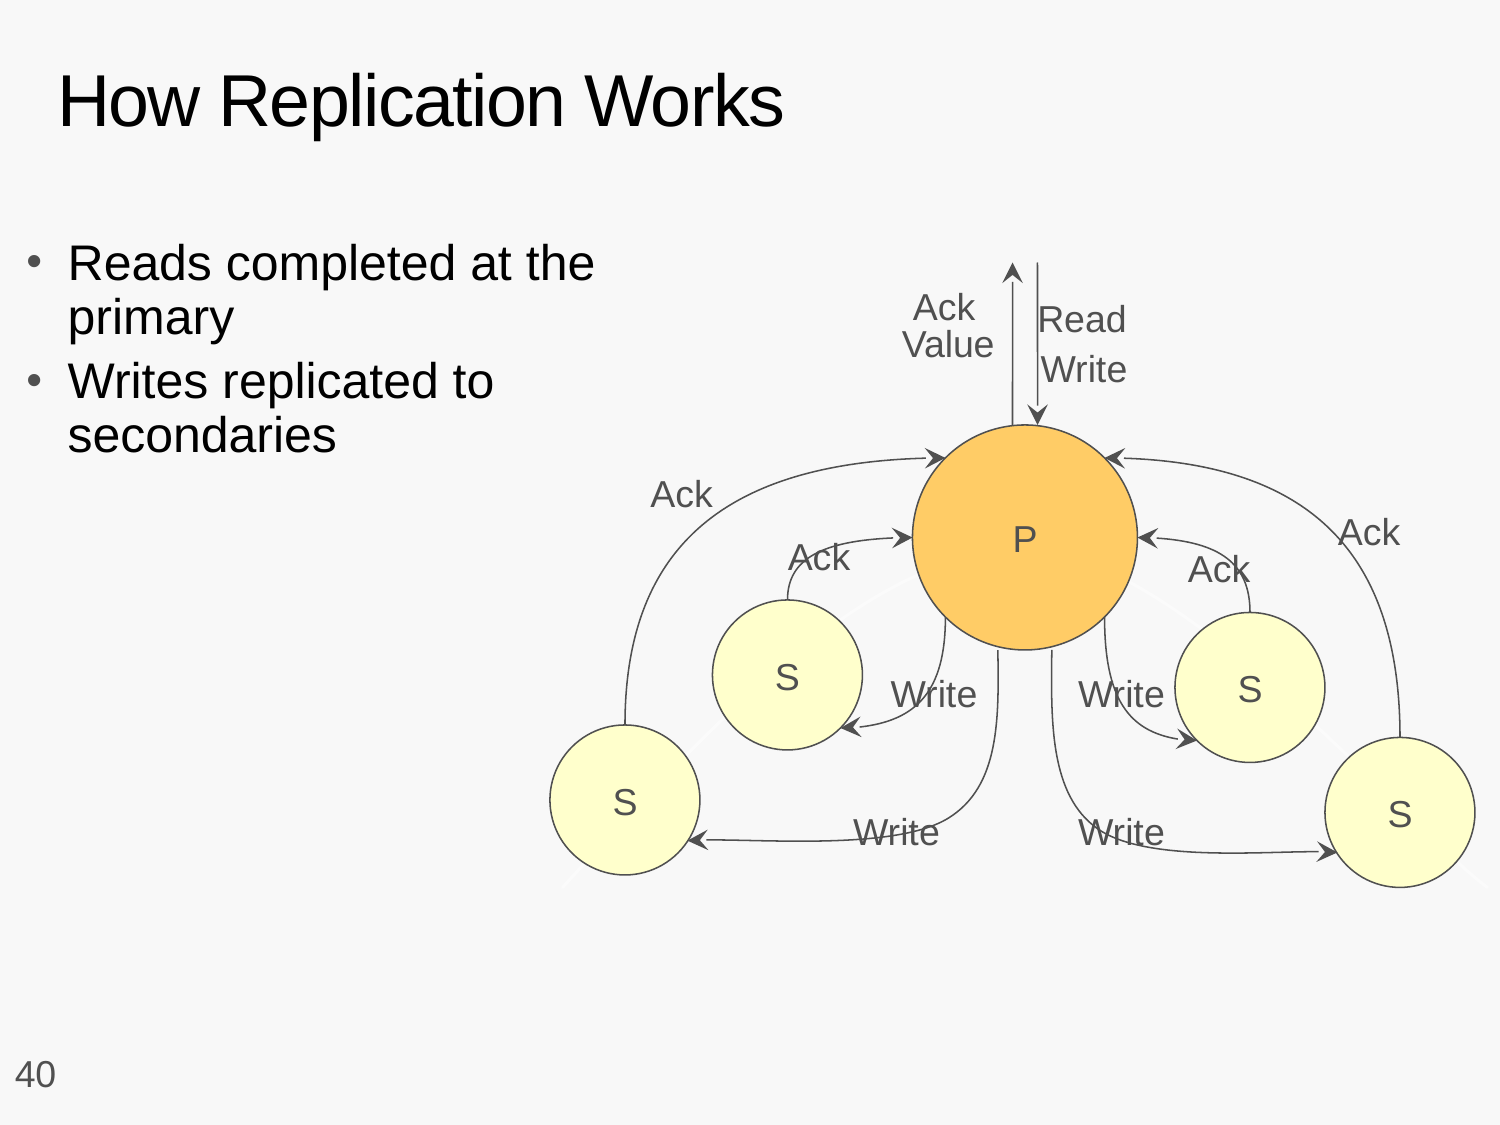

# How Replication Works
Reads completed at the primary
Writes replicated to secondaries

Ack
Read
Value
Write
P
Ack
Ack
Ack
Ack

S
S

Write
Write
S
S
Write
Write
40